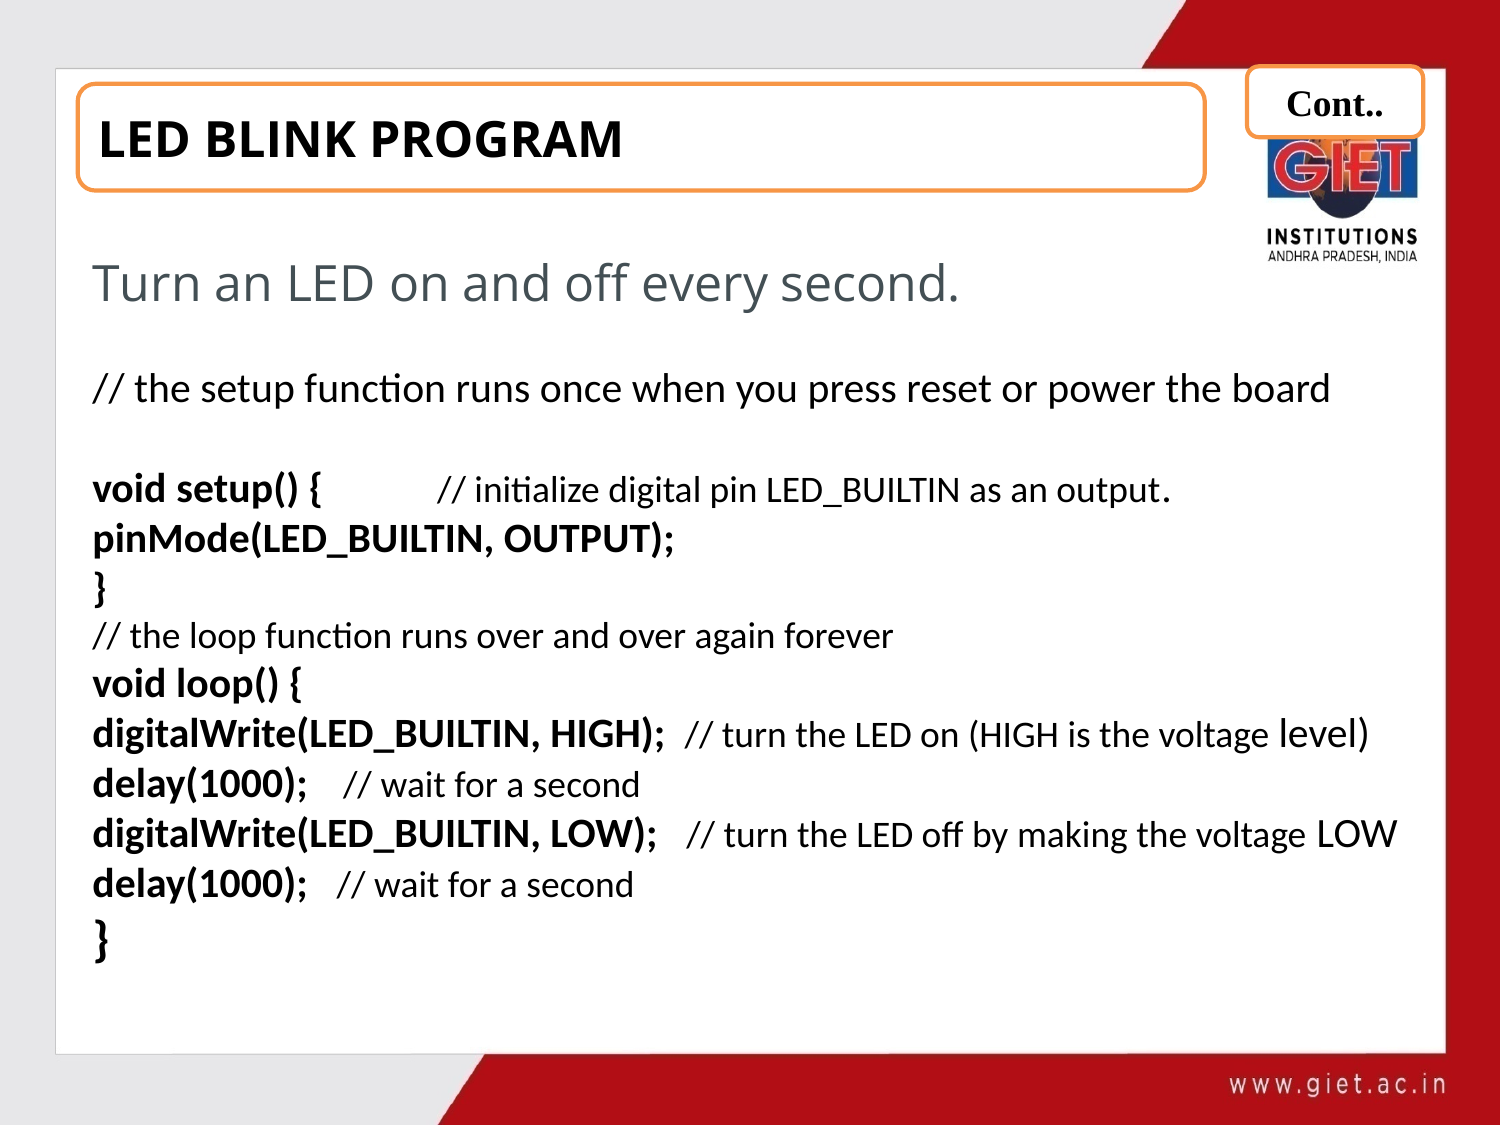

Cont..
LED BLINK PROGRAM
Turn an LED on and off every second.

// the setup function runs once when you press reset or power the board

void setup() {            // initialize digital pin LED_BUILTIN as an output.
pinMode(LED_BUILTIN, OUTPUT);
}
// the loop function runs over and over again forever
void loop() {
digitalWrite(LED_BUILTIN, HIGH);  // turn the LED on (HIGH is the voltage level)  delay(1000);    // wait for a second
digitalWrite(LED_BUILTIN, LOW);   // turn the LED off by making the voltage LOW  delay(1000);   // wait for a second
}